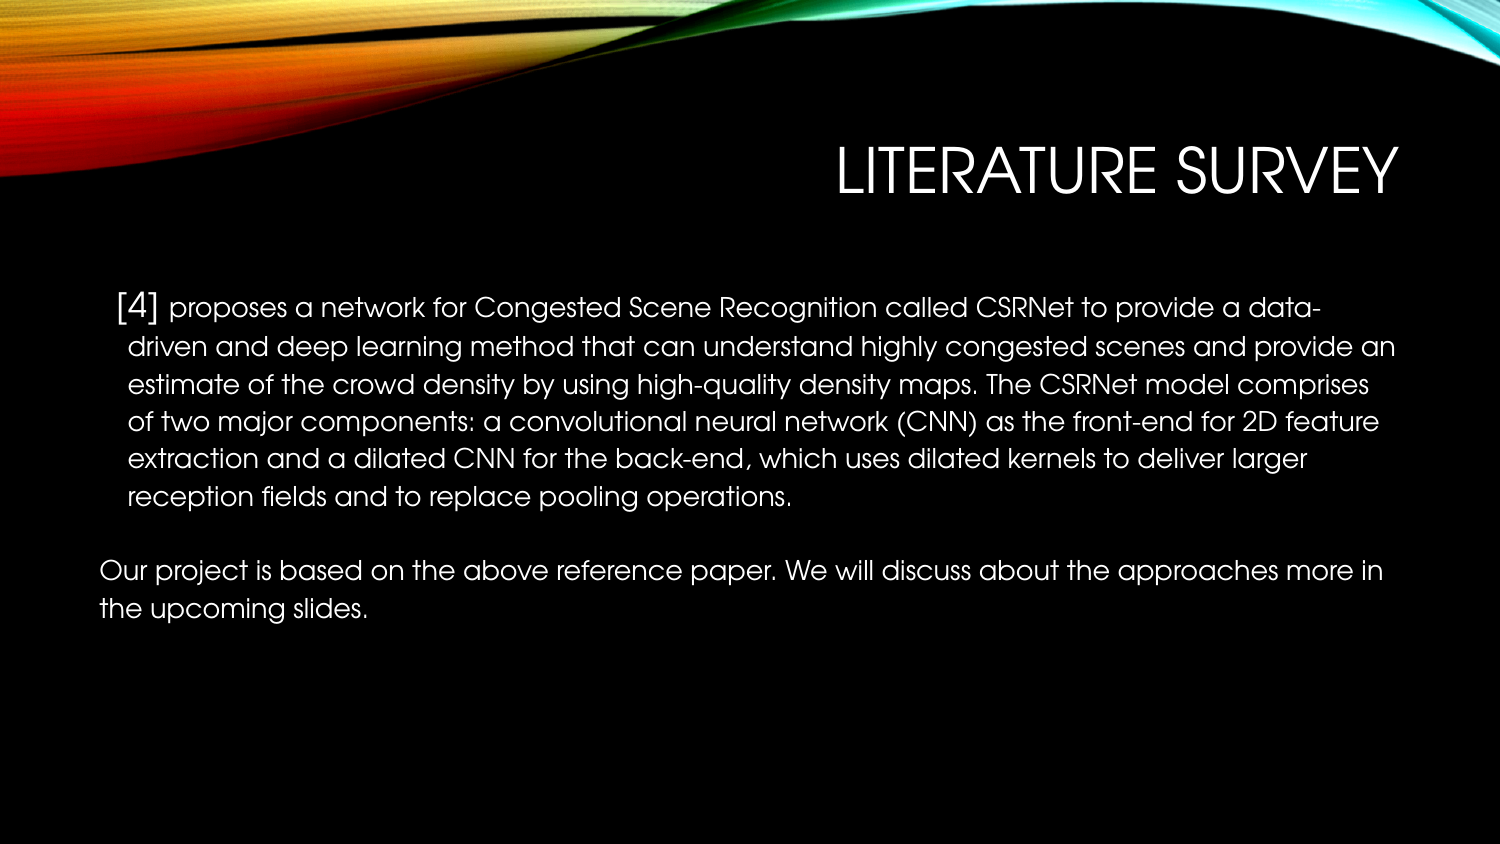

# LITERATURE SURVEY
[4] proposes a network for Congested Scene Recognition called CSRNet to provide a data-driven and deep learning method that can understand highly congested scenes and provide an estimate of the crowd density by using high-quality density maps. The CSRNet model comprises of two major components: a convolutional neural network (CNN) as the front-end for 2D feature extraction and a dilated CNN for the back-end, which uses dilated kernels to deliver larger reception fields and to replace pooling operations.

Our project is based on the above reference paper. We will discuss about the approaches more in the upcoming slides.